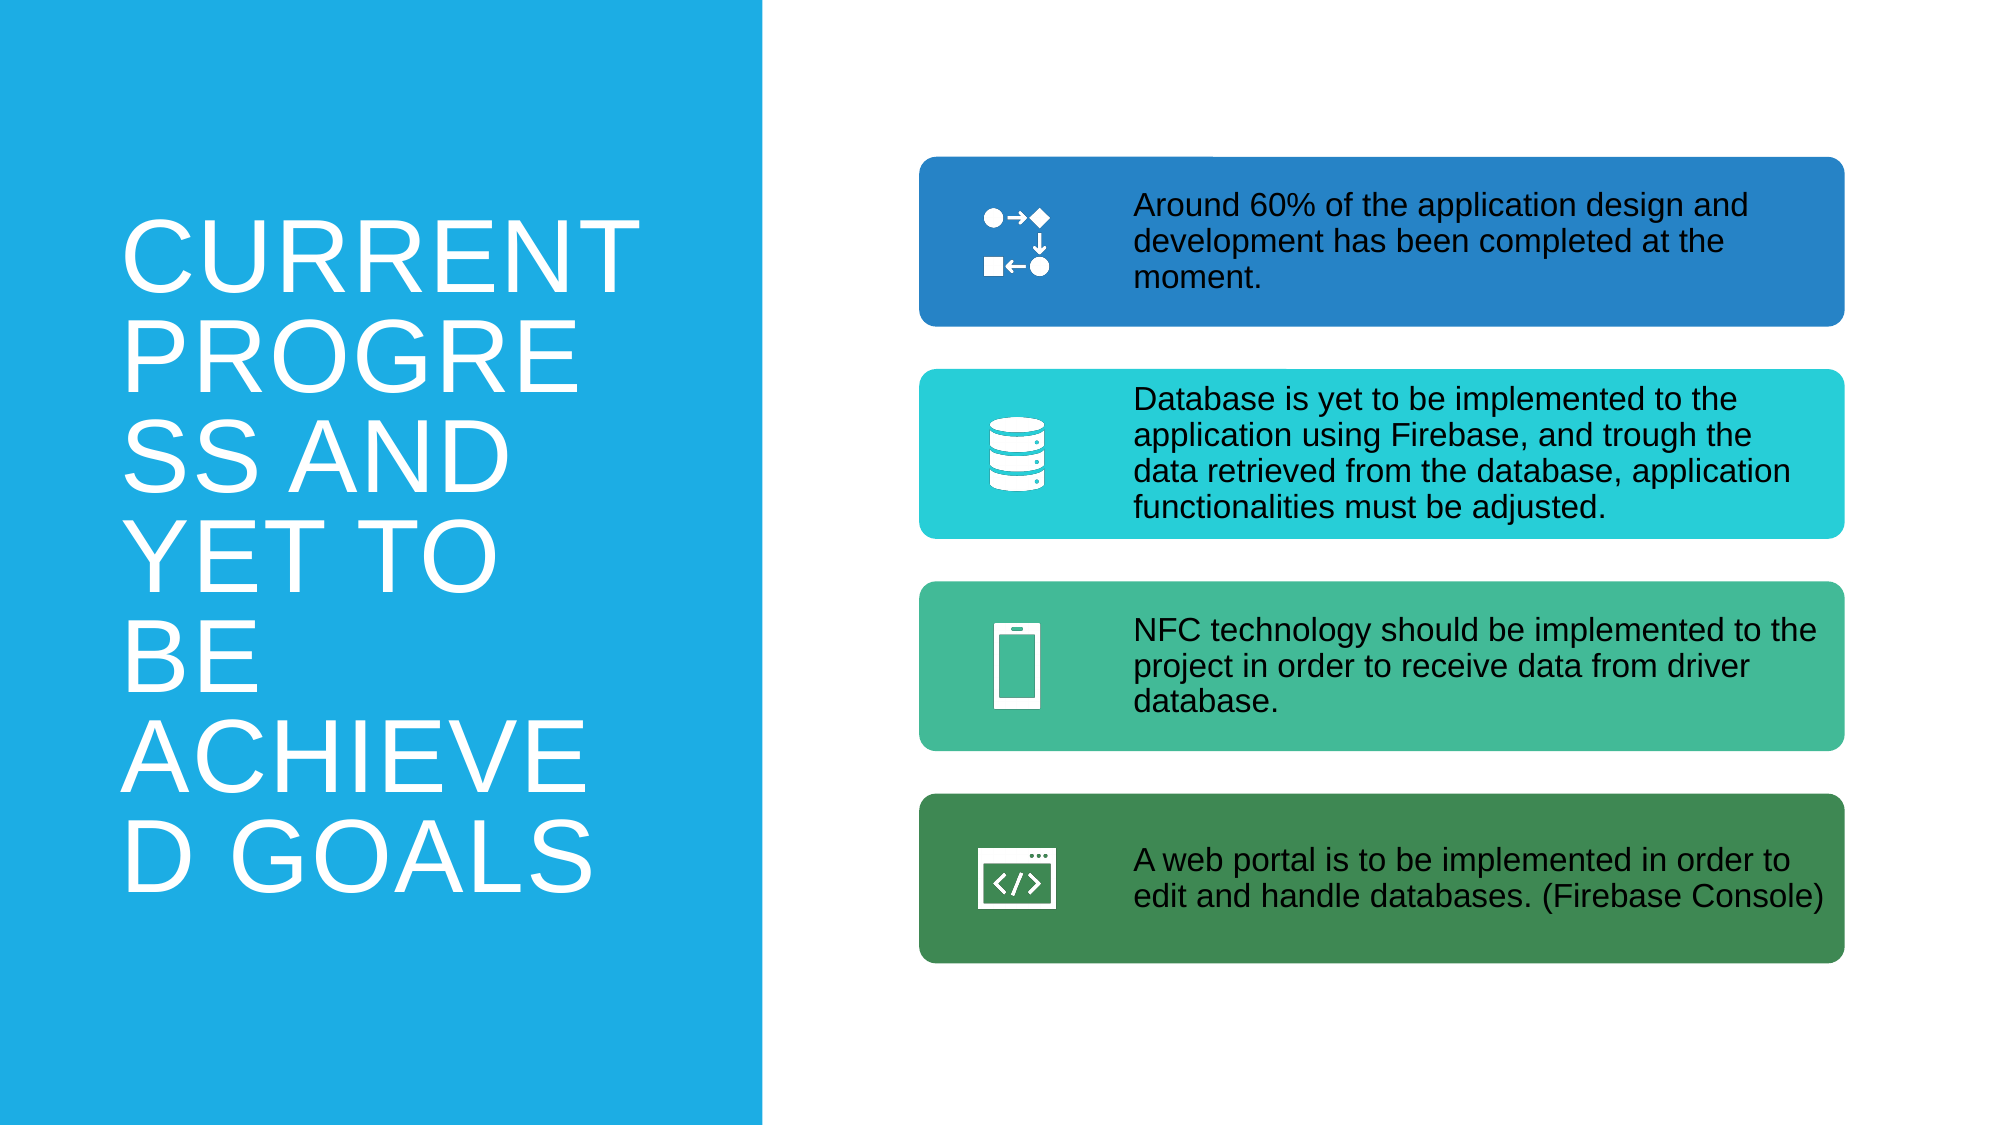

# Current progress and yet to be achieved goals
Around 60% of the application design and development has been completed at the moment.
Database is yet to be implemented to the application using Firebase, and trough the data retrieved from the database, application functionalities must be adjusted.
NFC technology should be implemented to the project in order to receive data from driver database.
A web portal is to be implemented in order to edit and handle databases. (Firebase Console)